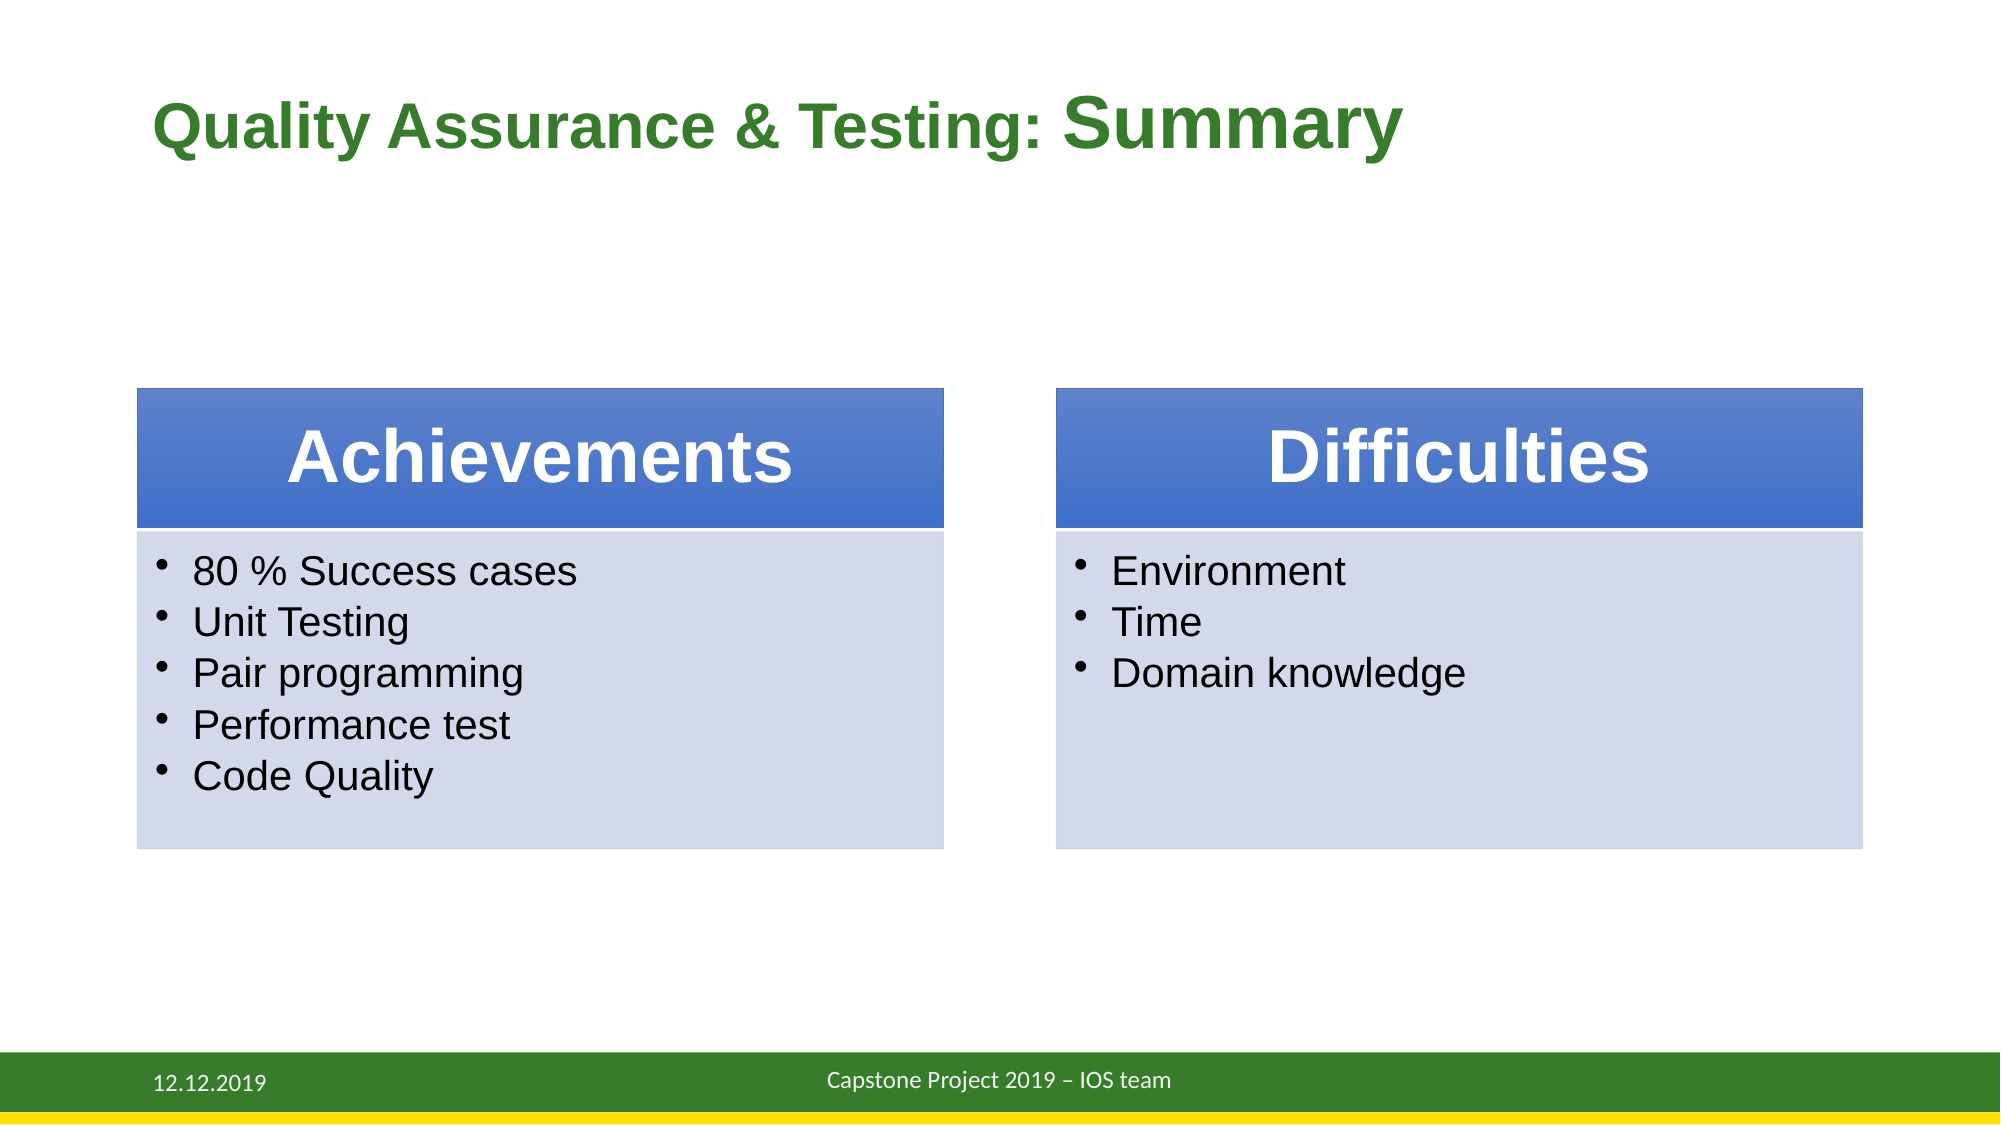

# Quality Assurance & Testing: Summary
Achievements
80 % Success cases
Unit Testing
Pair programming
Performance test
Code Quality
Difficulties
Environment
Time
Domain knowledge
12.12.2019
Capstone Project 2019 – IOS team
33
Capstone Project 2019 – IOS team
12.12.2019